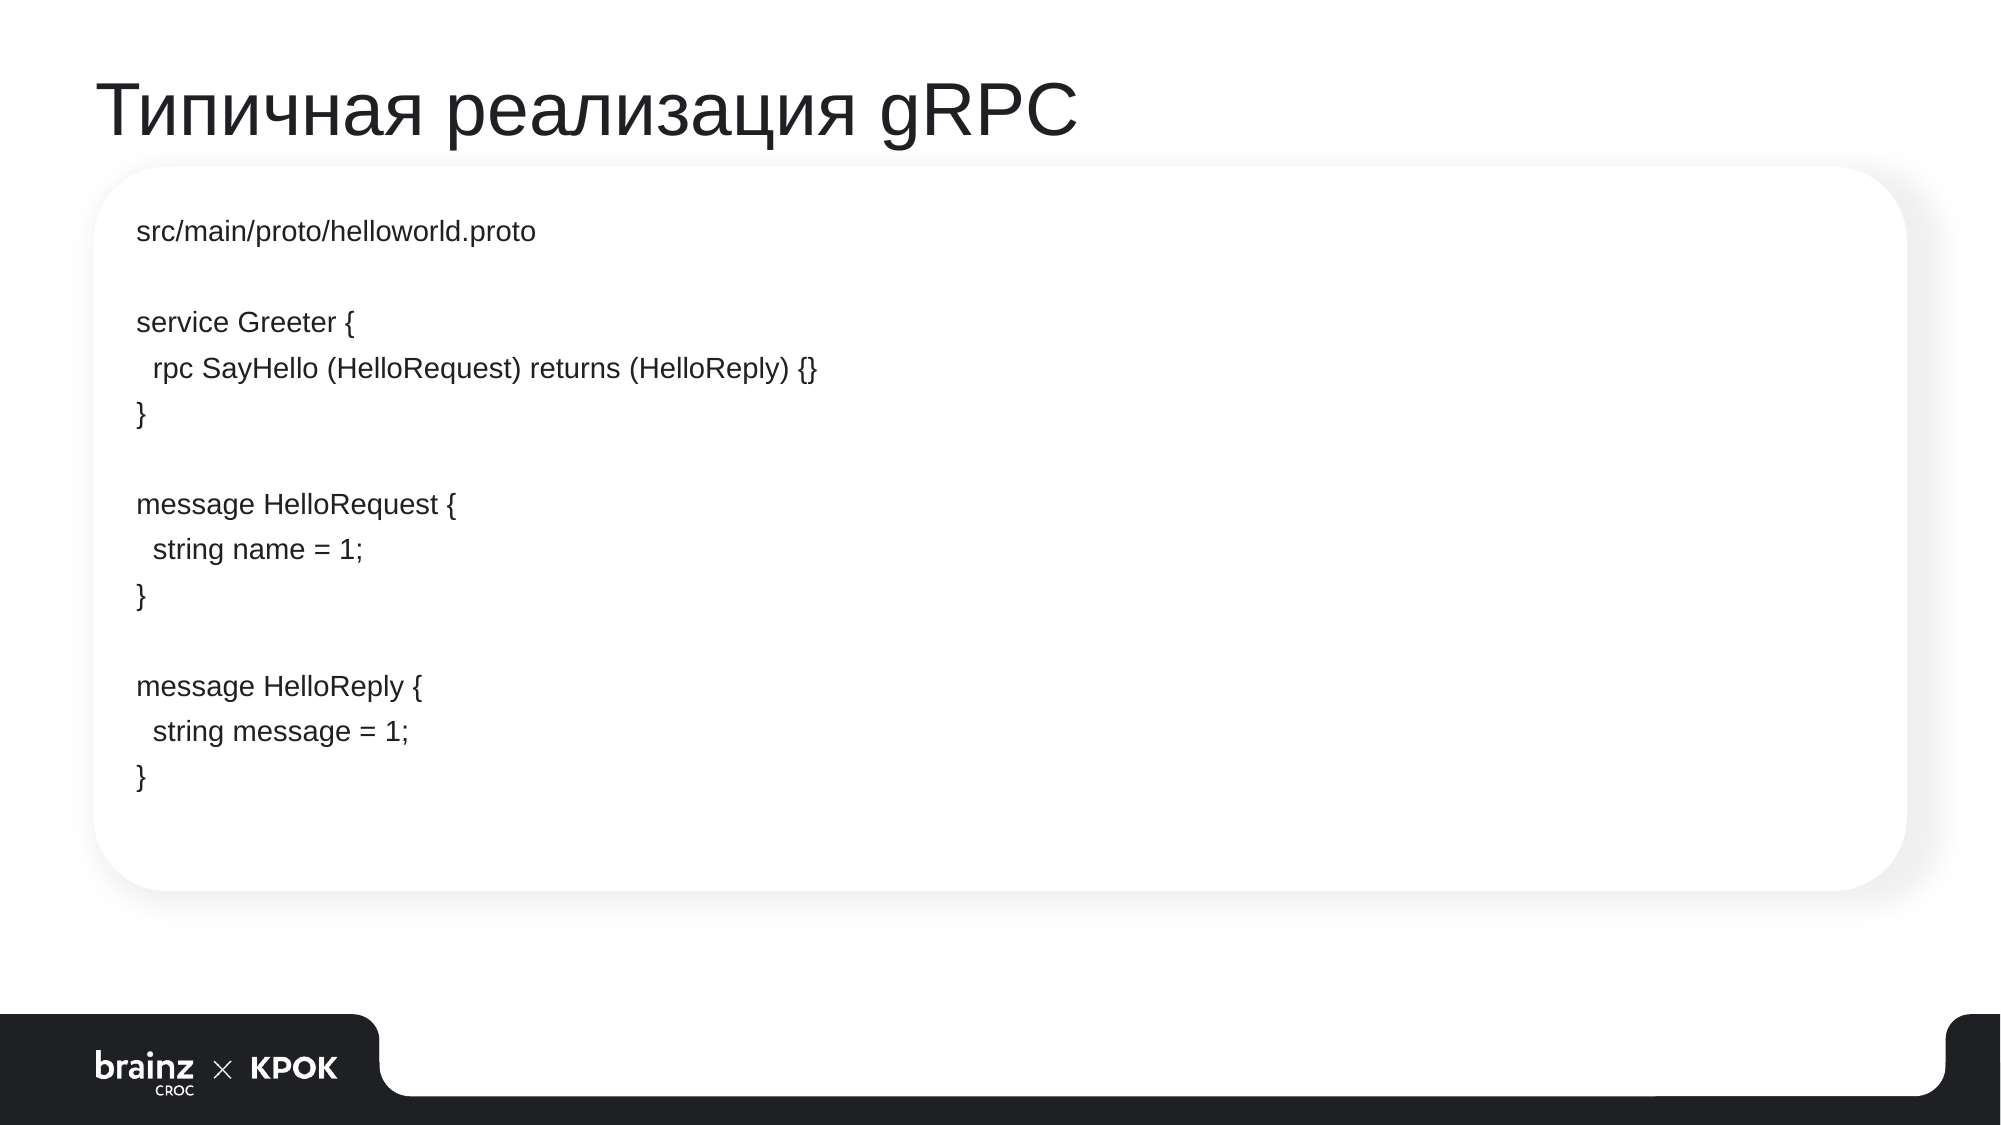

# Типичная реализация gRPC

src/main/proto/helloworld.proto

service Greeter {
  rpc SayHello (HelloRequest) returns (HelloReply) {}
}

message HelloRequest {
  string name = 1;
}

message HelloReply {
  string message = 1;
}